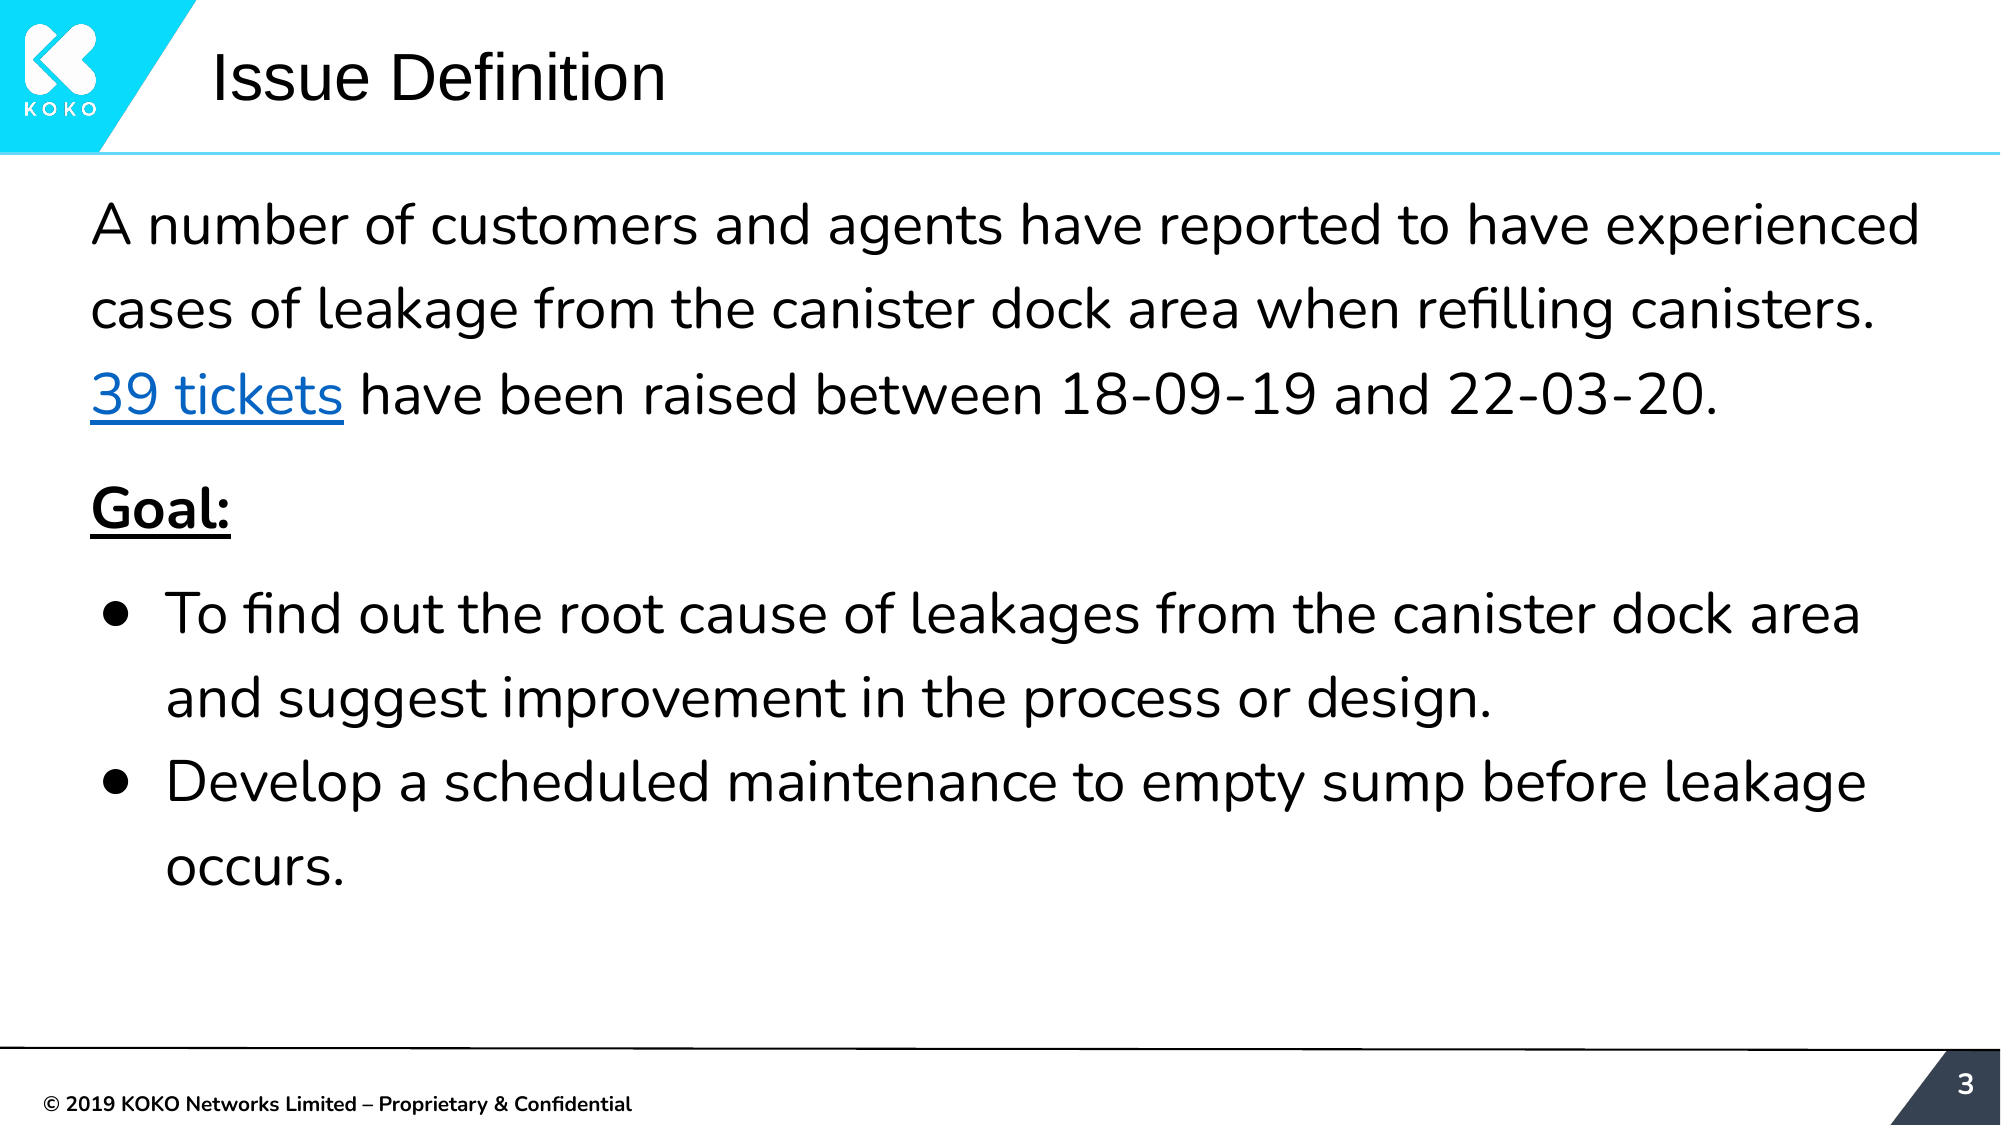

# Issue Definition
A number of customers and agents have reported to have experienced cases of leakage from the canister dock area when refilling canisters. 39 tickets have been raised between 18-09-19 and 22-03-20.
Goal:
To find out the root cause of leakages from the canister dock area and suggest improvement in the process or design.
Develop a scheduled maintenance to empty sump before leakage occurs.

3